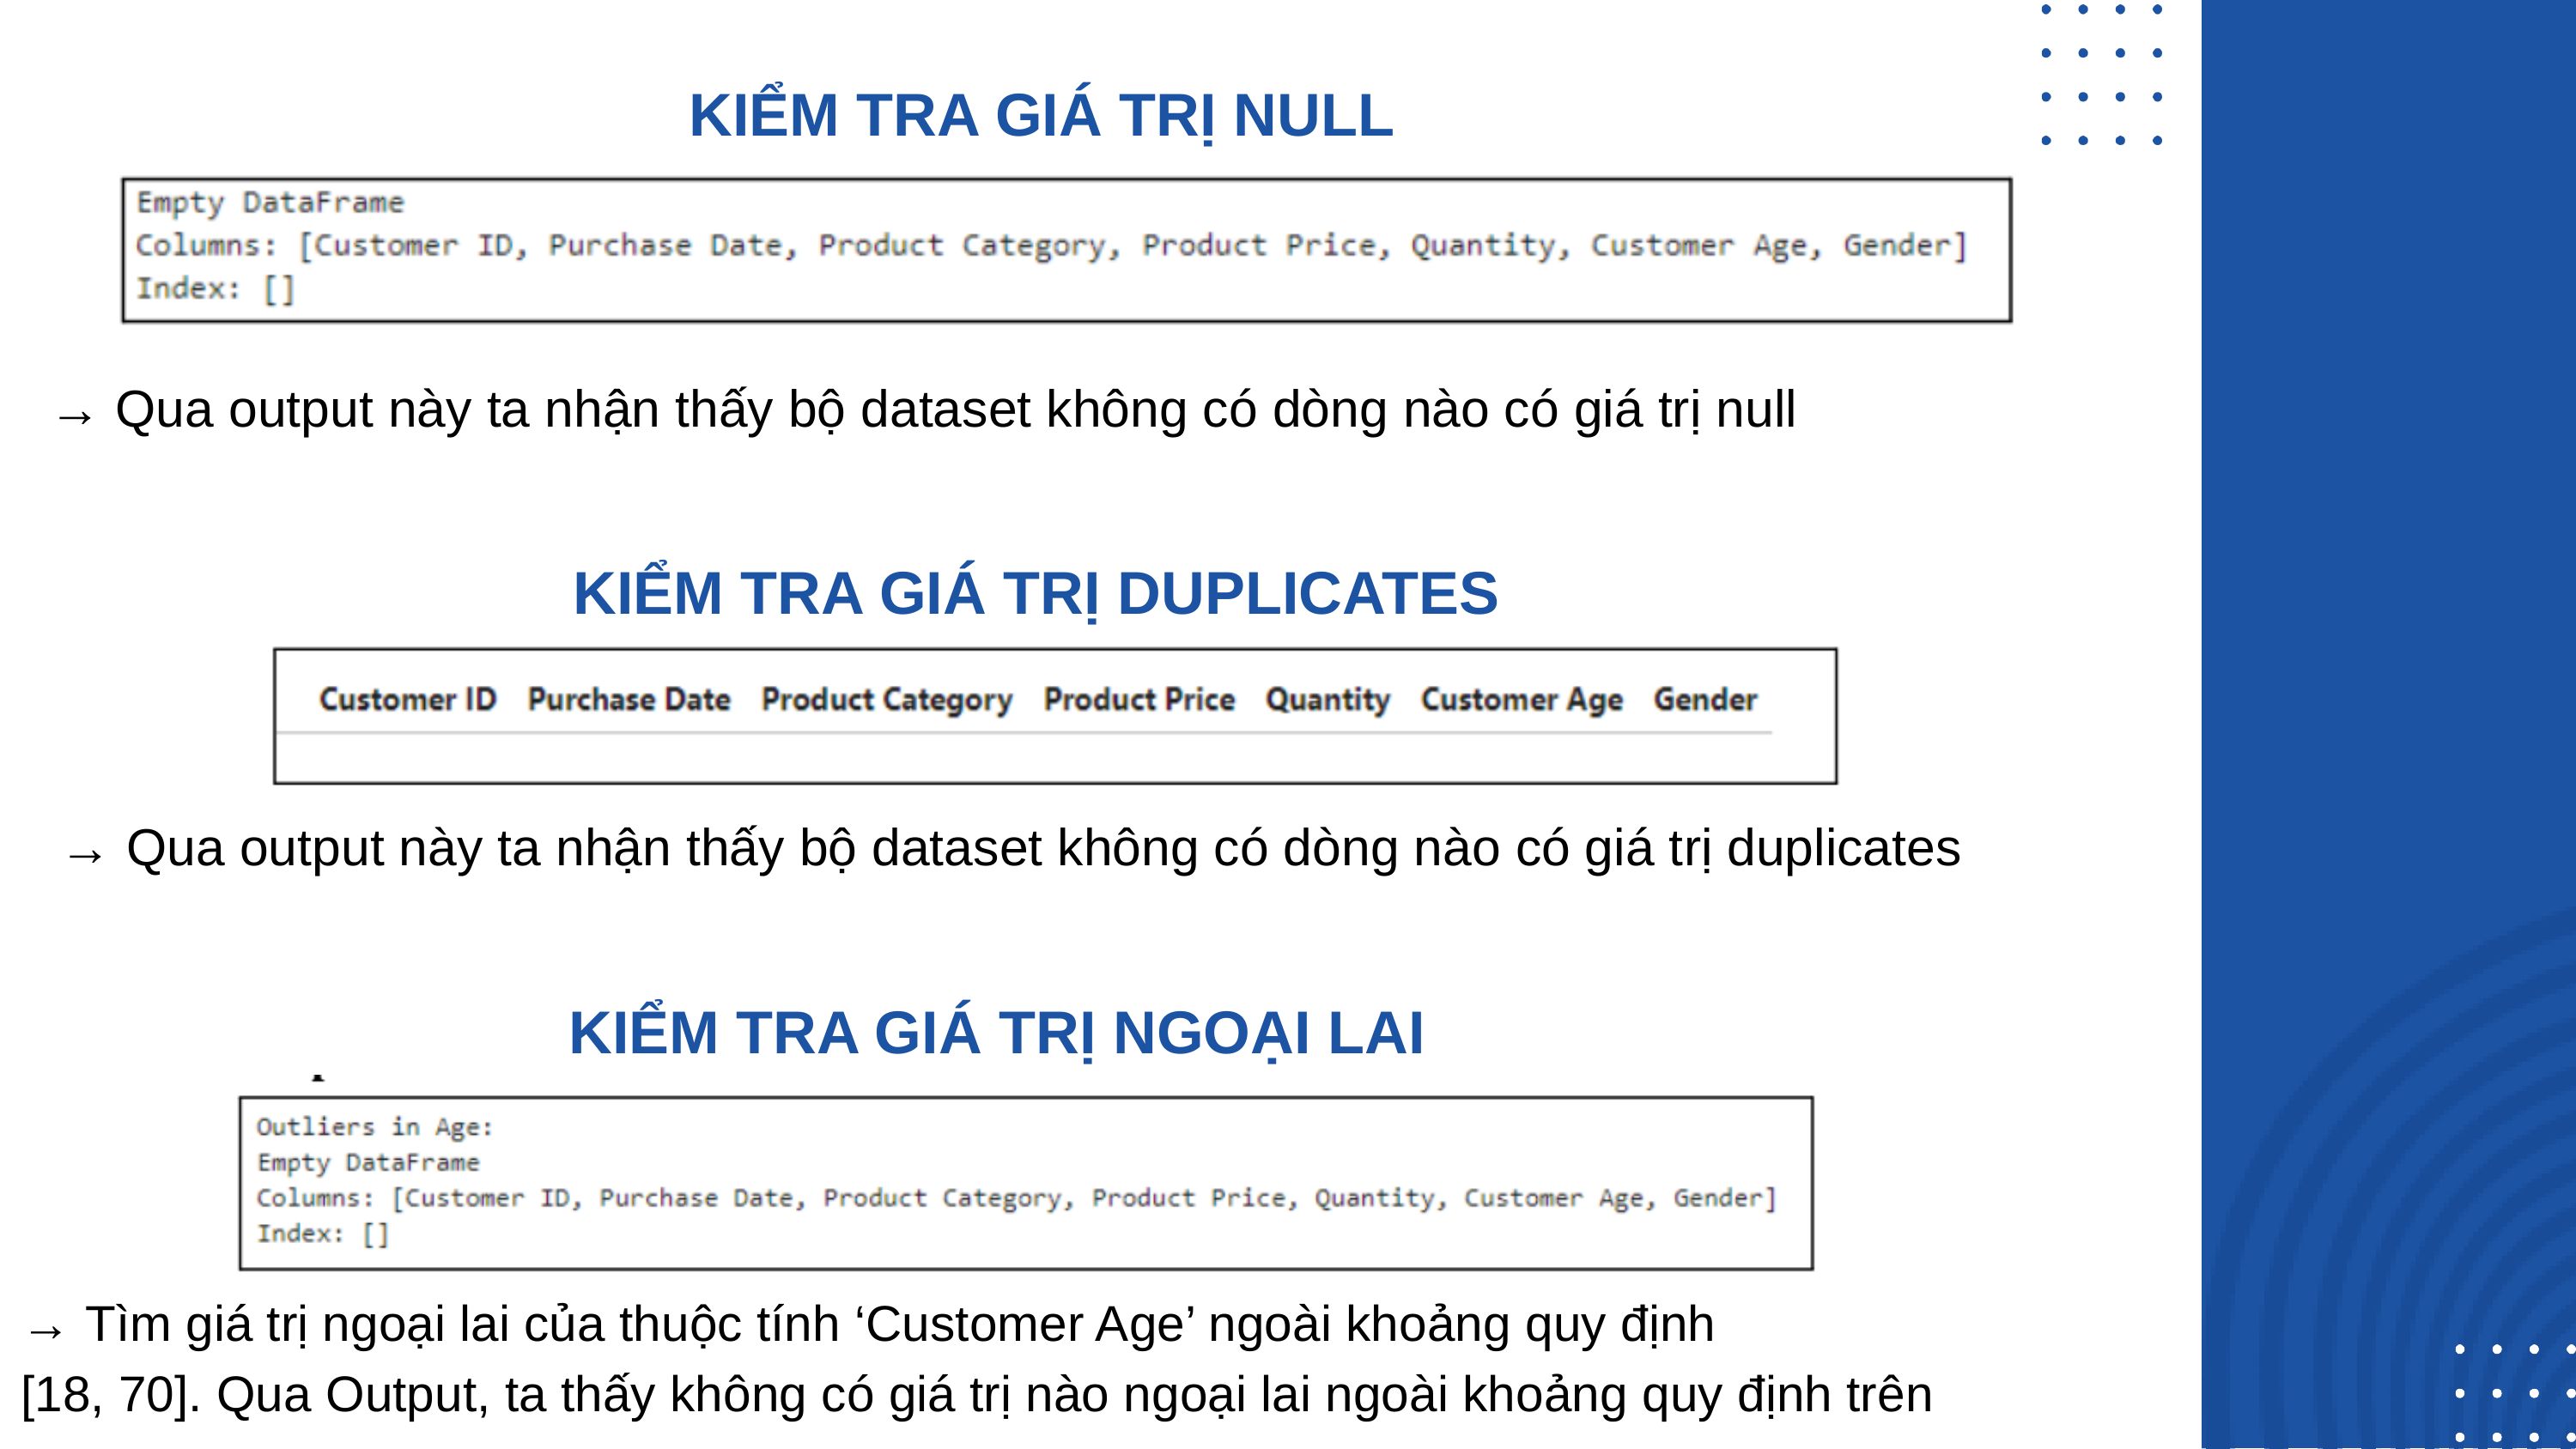

KIỂM TRA GIÁ TRỊ NULL

→ Qua output này ta nhận thấy bộ dataset không có dòng nào có giá trị null
KIỂM TRA GIÁ TRỊ DUPLICATES

→ Qua output này ta nhận thấy bộ dataset không có dòng nào có giá trị duplicates

KIỂM TRA GIÁ TRỊ NGOẠI LAI

→ Tìm giá trị ngoại lai của thuộc tính ‘Customer Age’ ngoài khoảng quy định
[18, 70]. Qua Output, ta thấy không có giá trị nào ngoại lai ngoài khoảng quy định trên